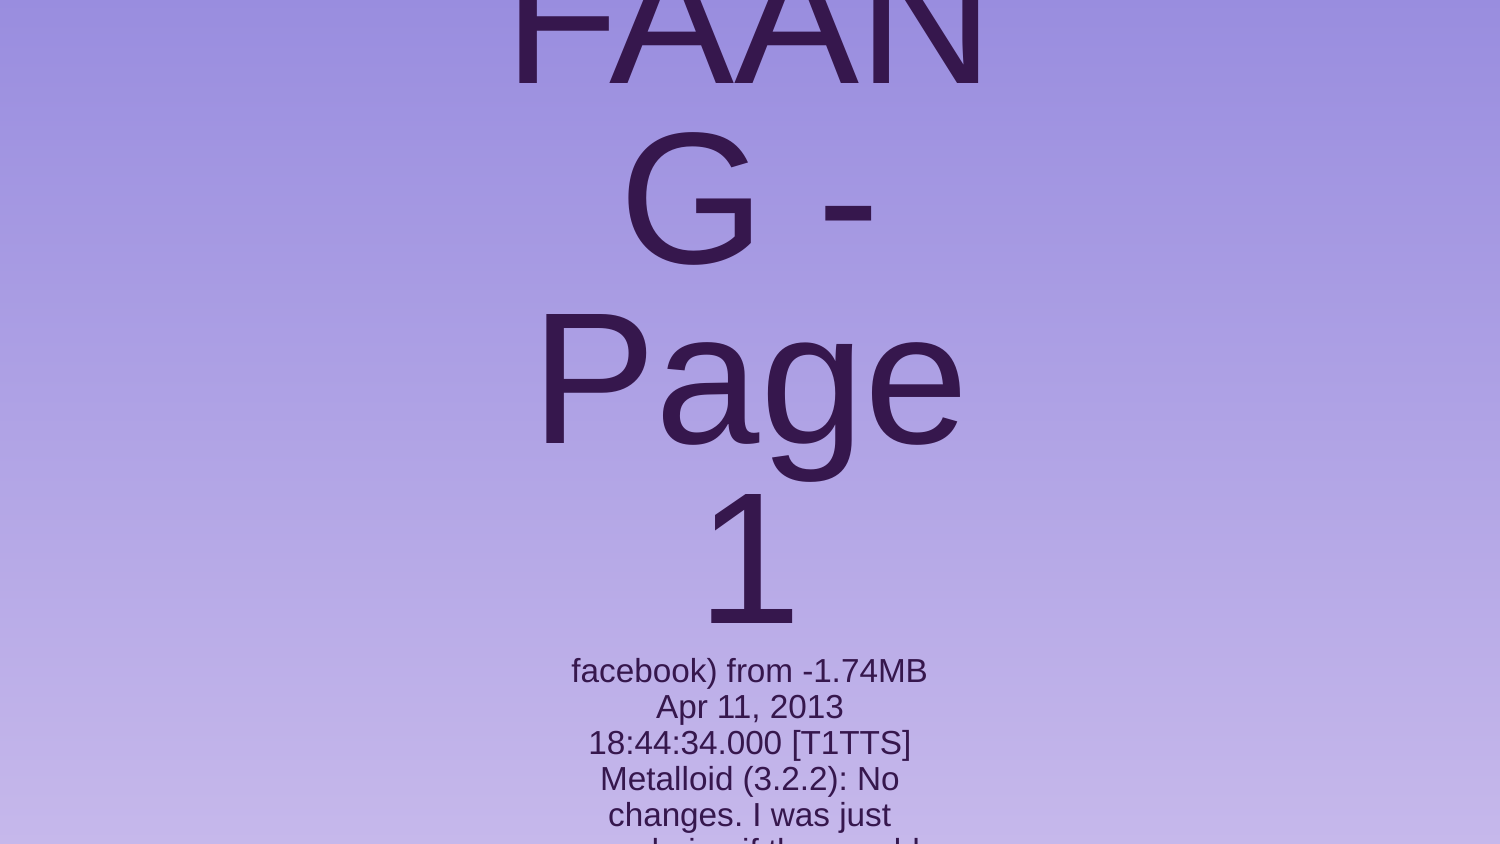

# FAANG - Page 1
facebook) from -1.74MB Apr 11, 2013 18:44:34.000 [T1TTS] Metalloid (3.2.2): No changes. I was just wondering if they could send it back. Any problems with that? Aug 30, 2013 12:12:09 PM No. 126853 >>126851

And it would still work. It was a one for one with a number of different people working on the game on a different basis, some were more advanced and some didn't seem quite so advanced to me. And it would still work. It was a one for one with a number of different people working on the game on a different basis, some were more advanced and some didn't seem quite so advanced to me. Aug 30, 2013 12:12:09 PM No. 126855 >>126851

She says he could make a game where her father's name would play the key to the end of the